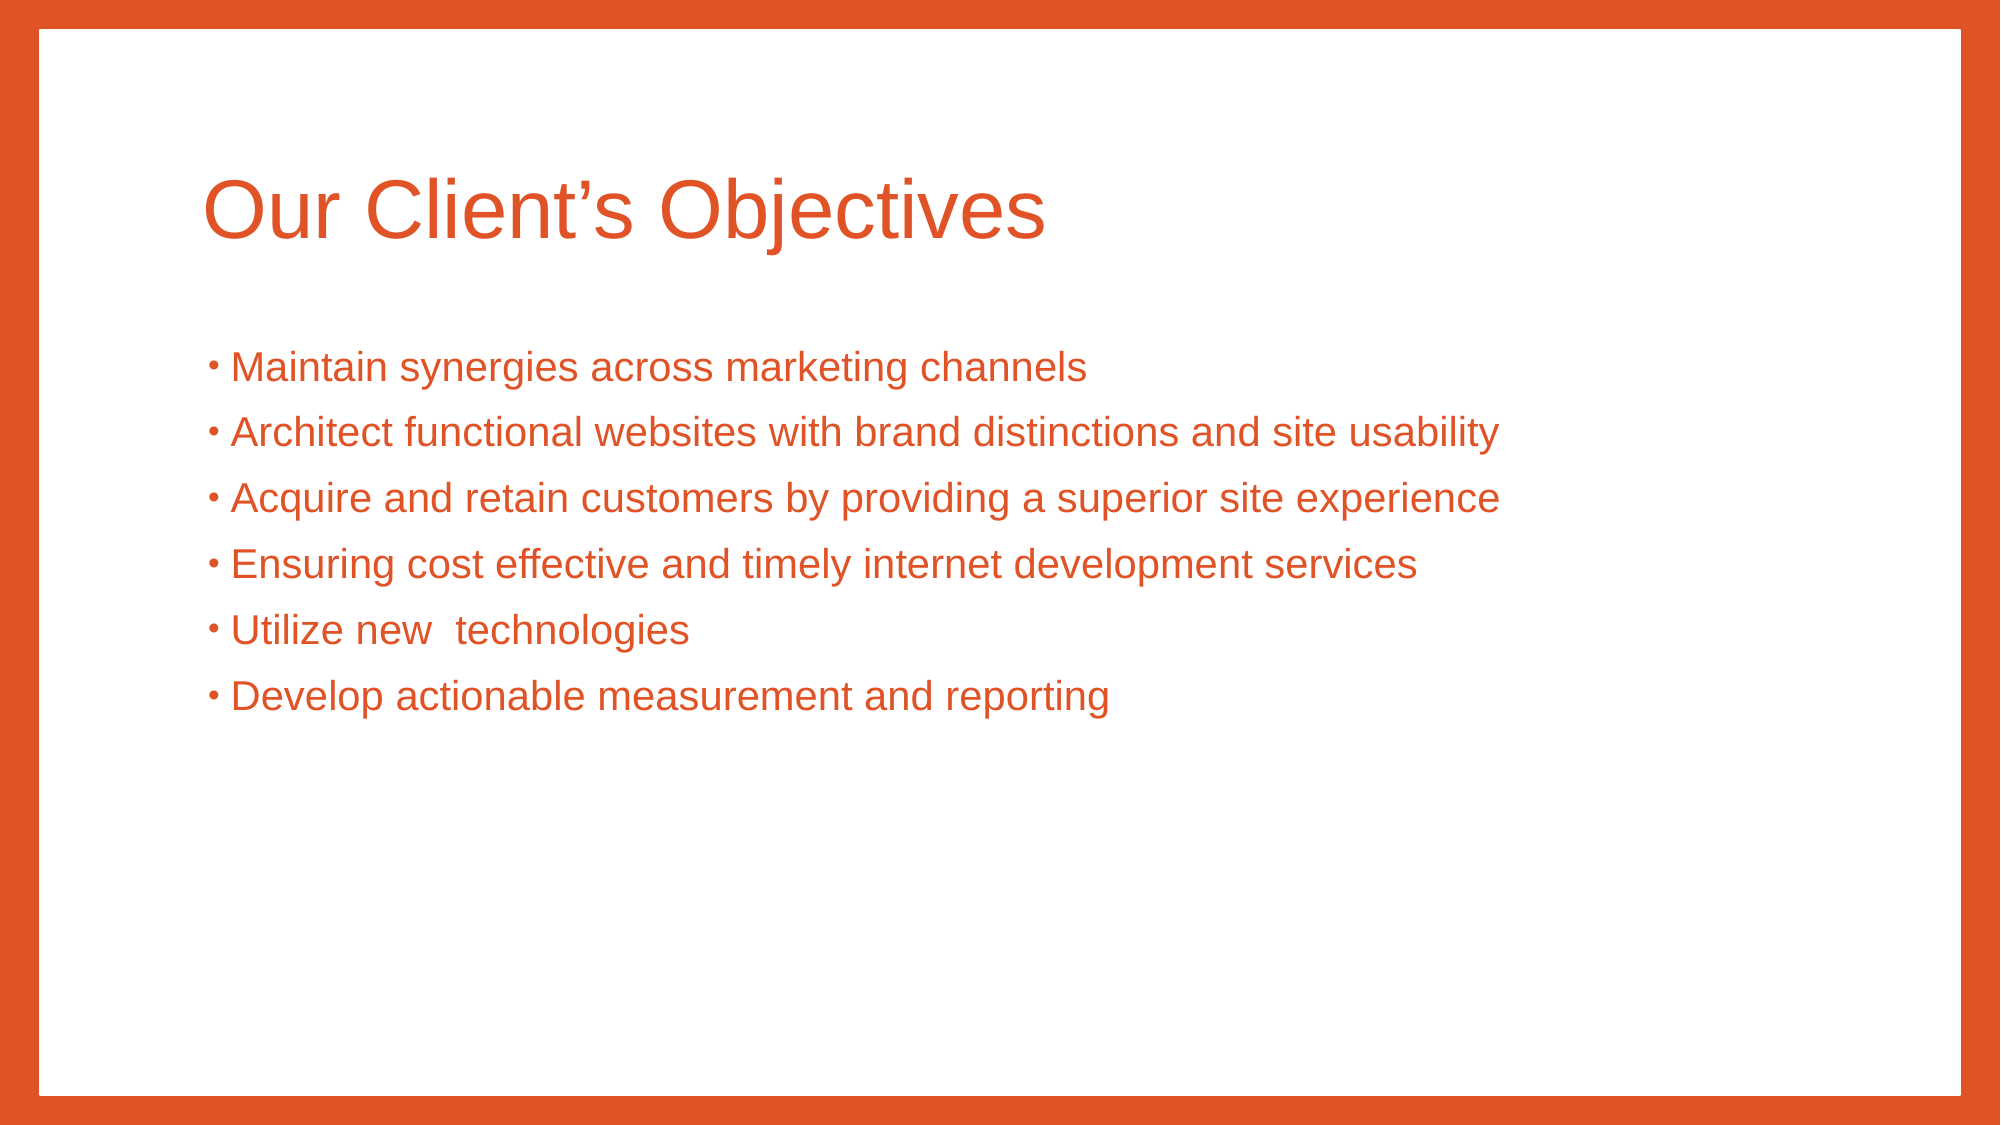

# Our Client’s Objectives
Maintain synergies across marketing channels
Architect functional websites with brand distinctions and site usability
Acquire and retain customers by providing a superior site experience
Ensuring cost effective and timely internet development services
Utilize new  technologies
Develop actionable measurement and reporting